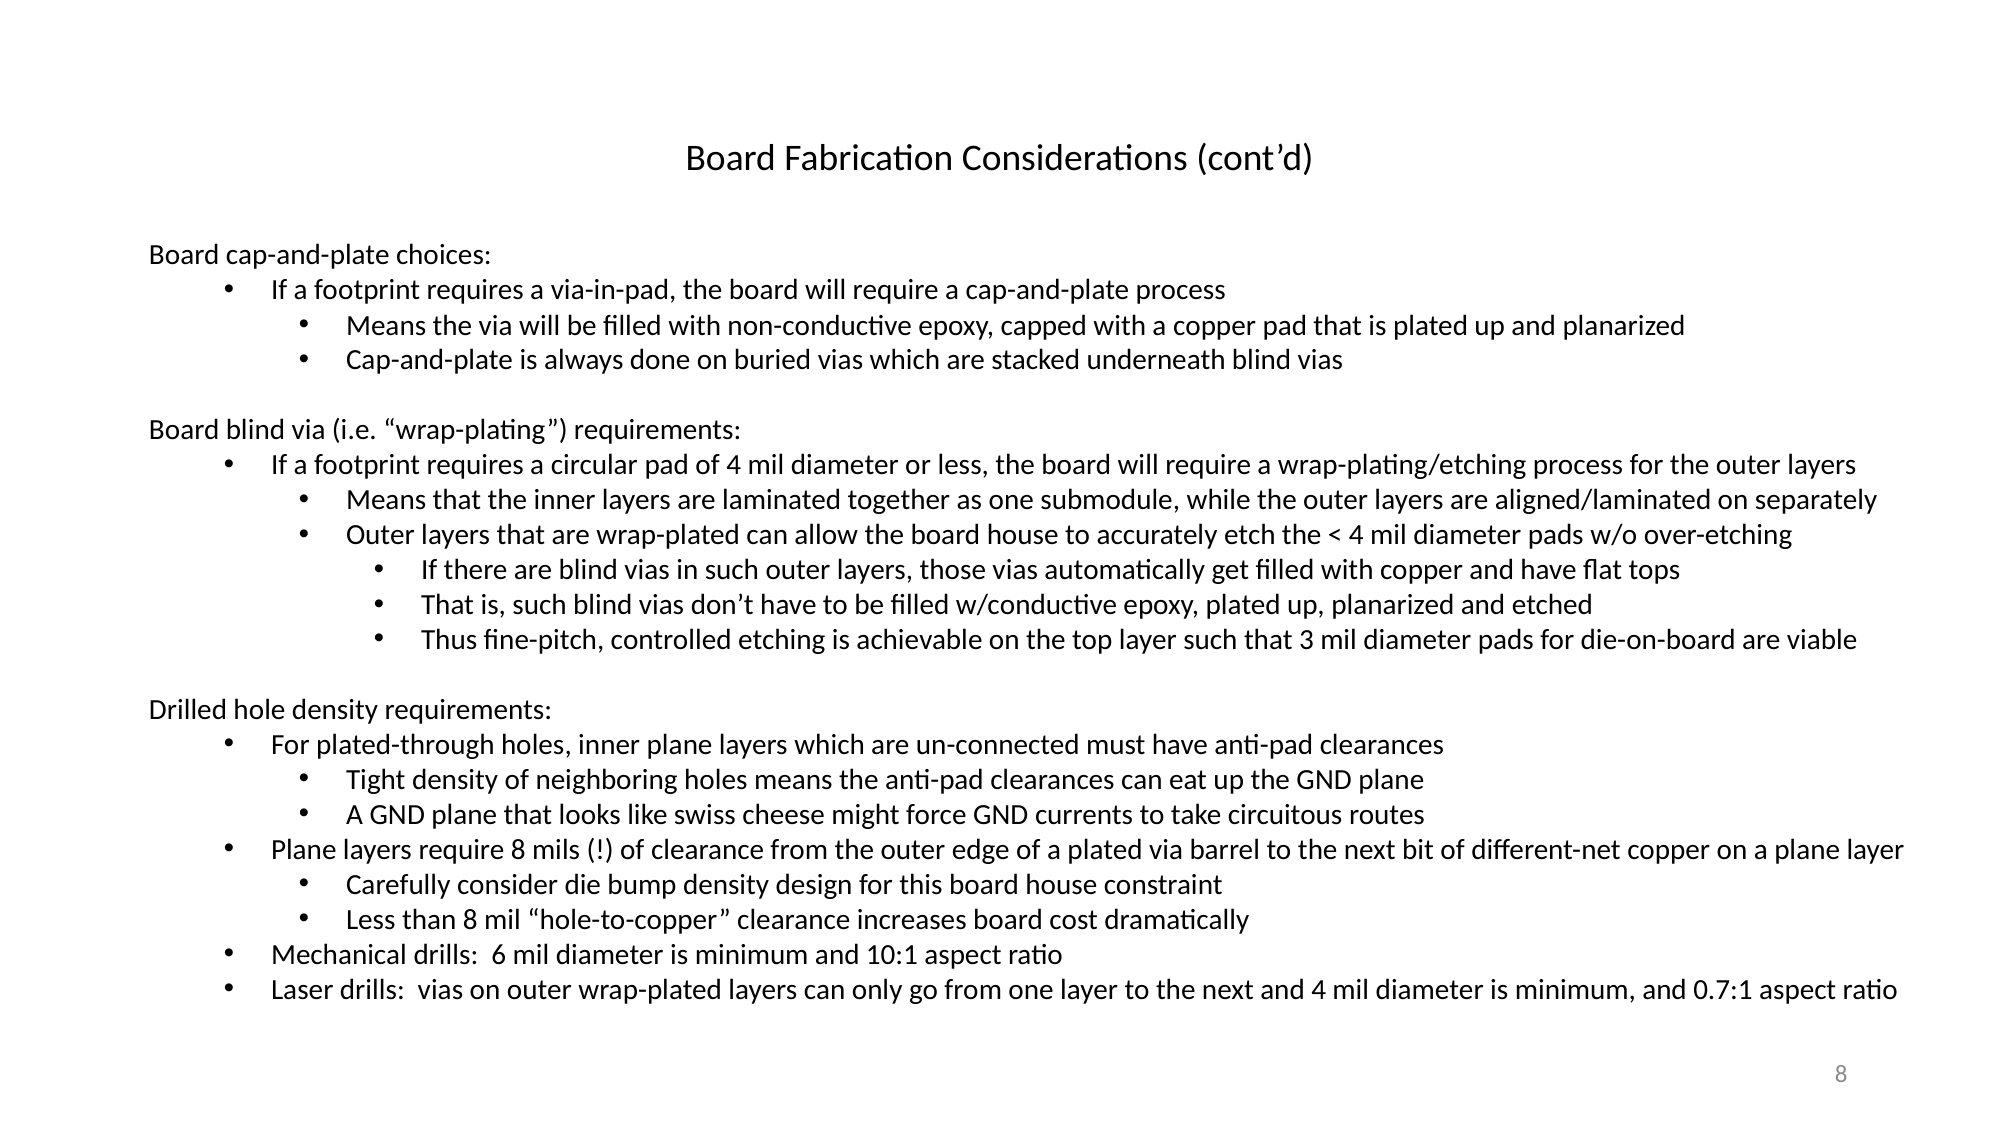

Board Fabrication Considerations (cont’d)
Board cap-and-plate choices:
If a footprint requires a via-in-pad, the board will require a cap-and-plate process
Means the via will be filled with non-conductive epoxy, capped with a copper pad that is plated up and planarized
Cap-and-plate is always done on buried vias which are stacked underneath blind vias

Board blind via (i.e. “wrap-plating”) requirements:
If a footprint requires a circular pad of 4 mil diameter or less, the board will require a wrap-plating/etching process for the outer layers
Means that the inner layers are laminated together as one submodule, while the outer layers are aligned/laminated on separately
Outer layers that are wrap-plated can allow the board house to accurately etch the < 4 mil diameter pads w/o over-etching
If there are blind vias in such outer layers, those vias automatically get filled with copper and have flat tops
That is, such blind vias don’t have to be filled w/conductive epoxy, plated up, planarized and etched
Thus fine-pitch, controlled etching is achievable on the top layer such that 3 mil diameter pads for die-on-board are viable

Drilled hole density requirements:
For plated-through holes, inner plane layers which are un-connected must have anti-pad clearances
Tight density of neighboring holes means the anti-pad clearances can eat up the GND plane
A GND plane that looks like swiss cheese might force GND currents to take circuitous routes
Plane layers require 8 mils (!) of clearance from the outer edge of a plated via barrel to the next bit of different-net copper on a plane layer
Carefully consider die bump density design for this board house constraint
Less than 8 mil “hole-to-copper” clearance increases board cost dramatically
Mechanical drills:  6 mil diameter is minimum and 10:1 aspect ratio
Laser drills:  vias on outer wrap-plated layers can only go from one layer to the next and 4 mil diameter is minimum, and 0.7:1 aspect ratio
8